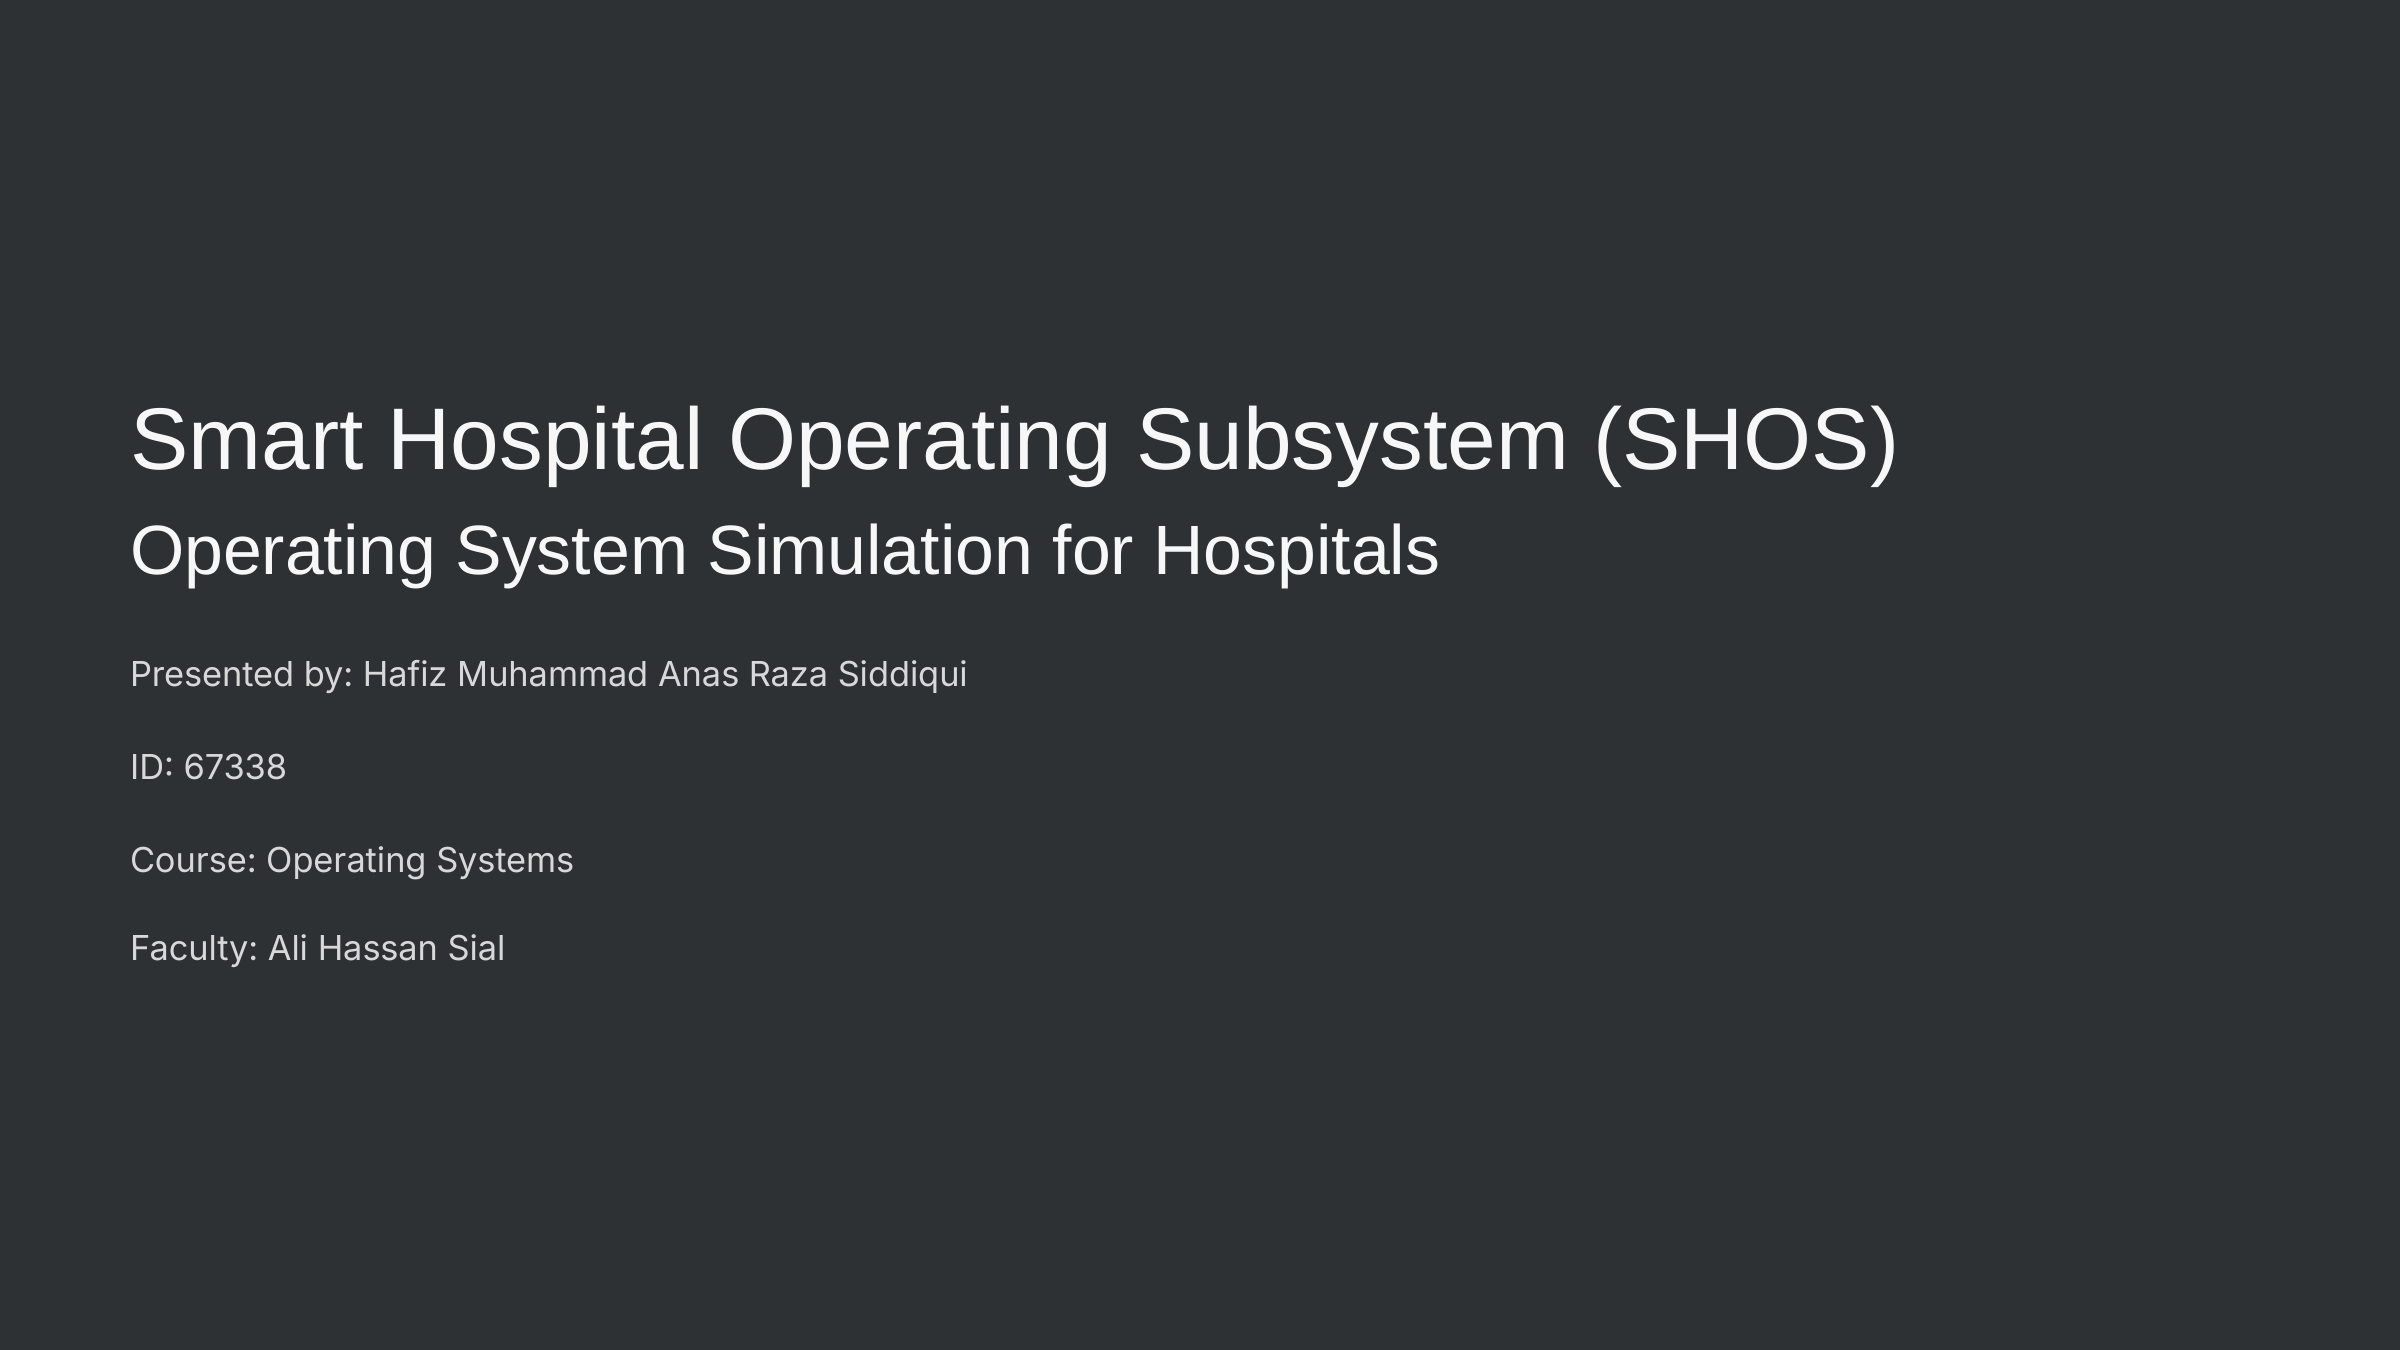

Smart Hospital Operating Subsystem (SHOS)
Operating System Simulation for Hospitals
Presented by: Hafiz Muhammad Anas Raza Siddiqui
ID: 67338
Course: Operating Systems
Faculty: Ali Hassan Sial